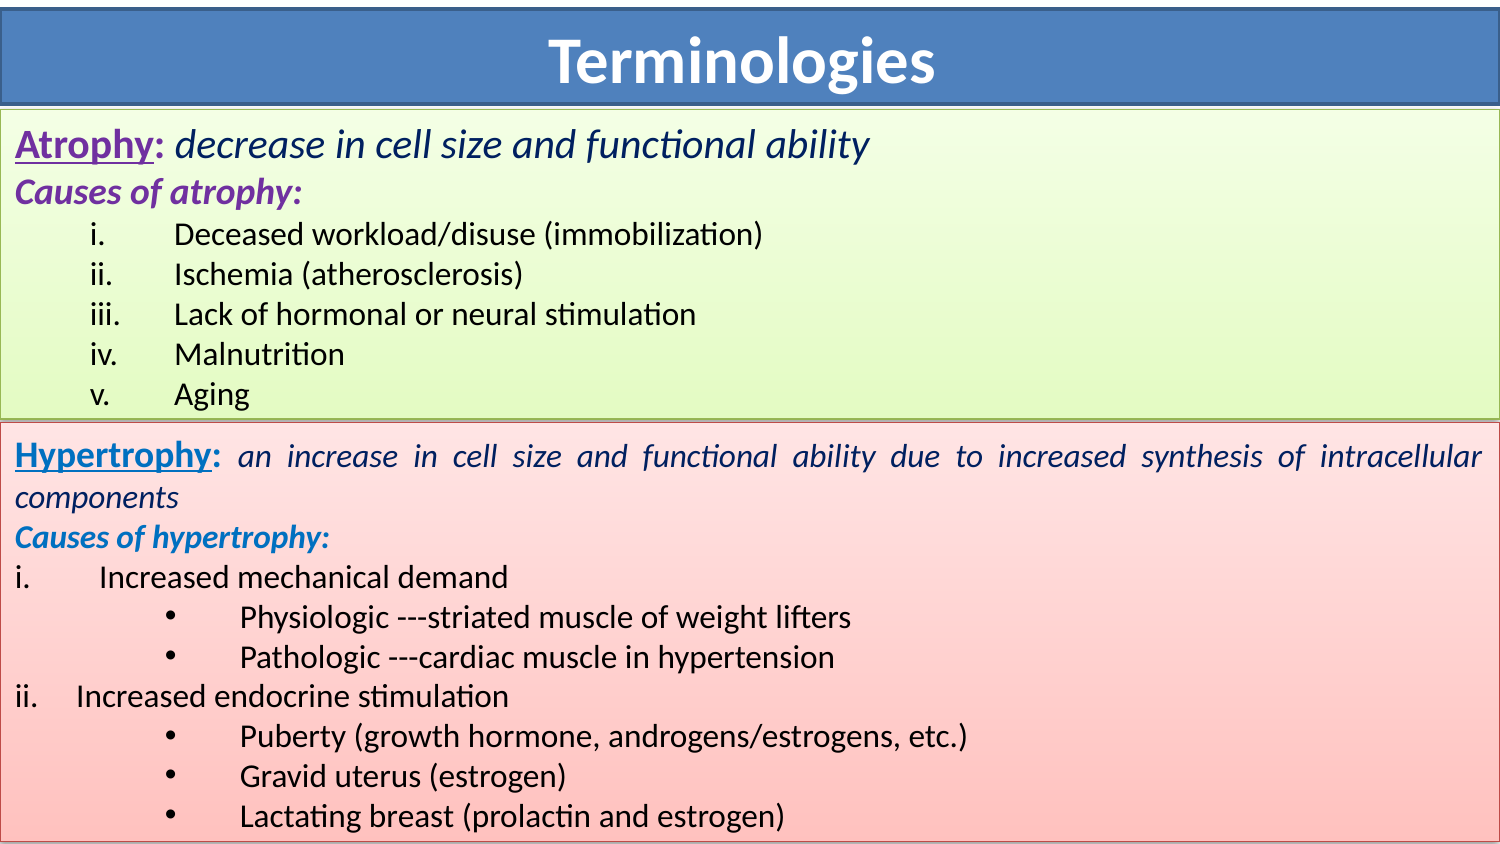

Terminologies
Atrophy: decrease in cell size and functional ability
Causes of atrophy:
Deceased workload/disuse (immobilization)
Ischemia (atherosclerosis)
Lack of hormonal or neural stimulation
Malnutrition
Aging
Hypertrophy: an increase in cell size and functional ability due to increased synthesis of intracellular components
Causes of hypertrophy:
Increased mechanical demand
Physiologic ---striated muscle of weight lifters
Pathologic ---cardiac muscle in hypertension
ii.     Increased endocrine stimulation
Puberty (growth hormone, androgens/estrogens, etc.)
Gravid uterus (estrogen)
Lactating breast (prolactin and estrogen)